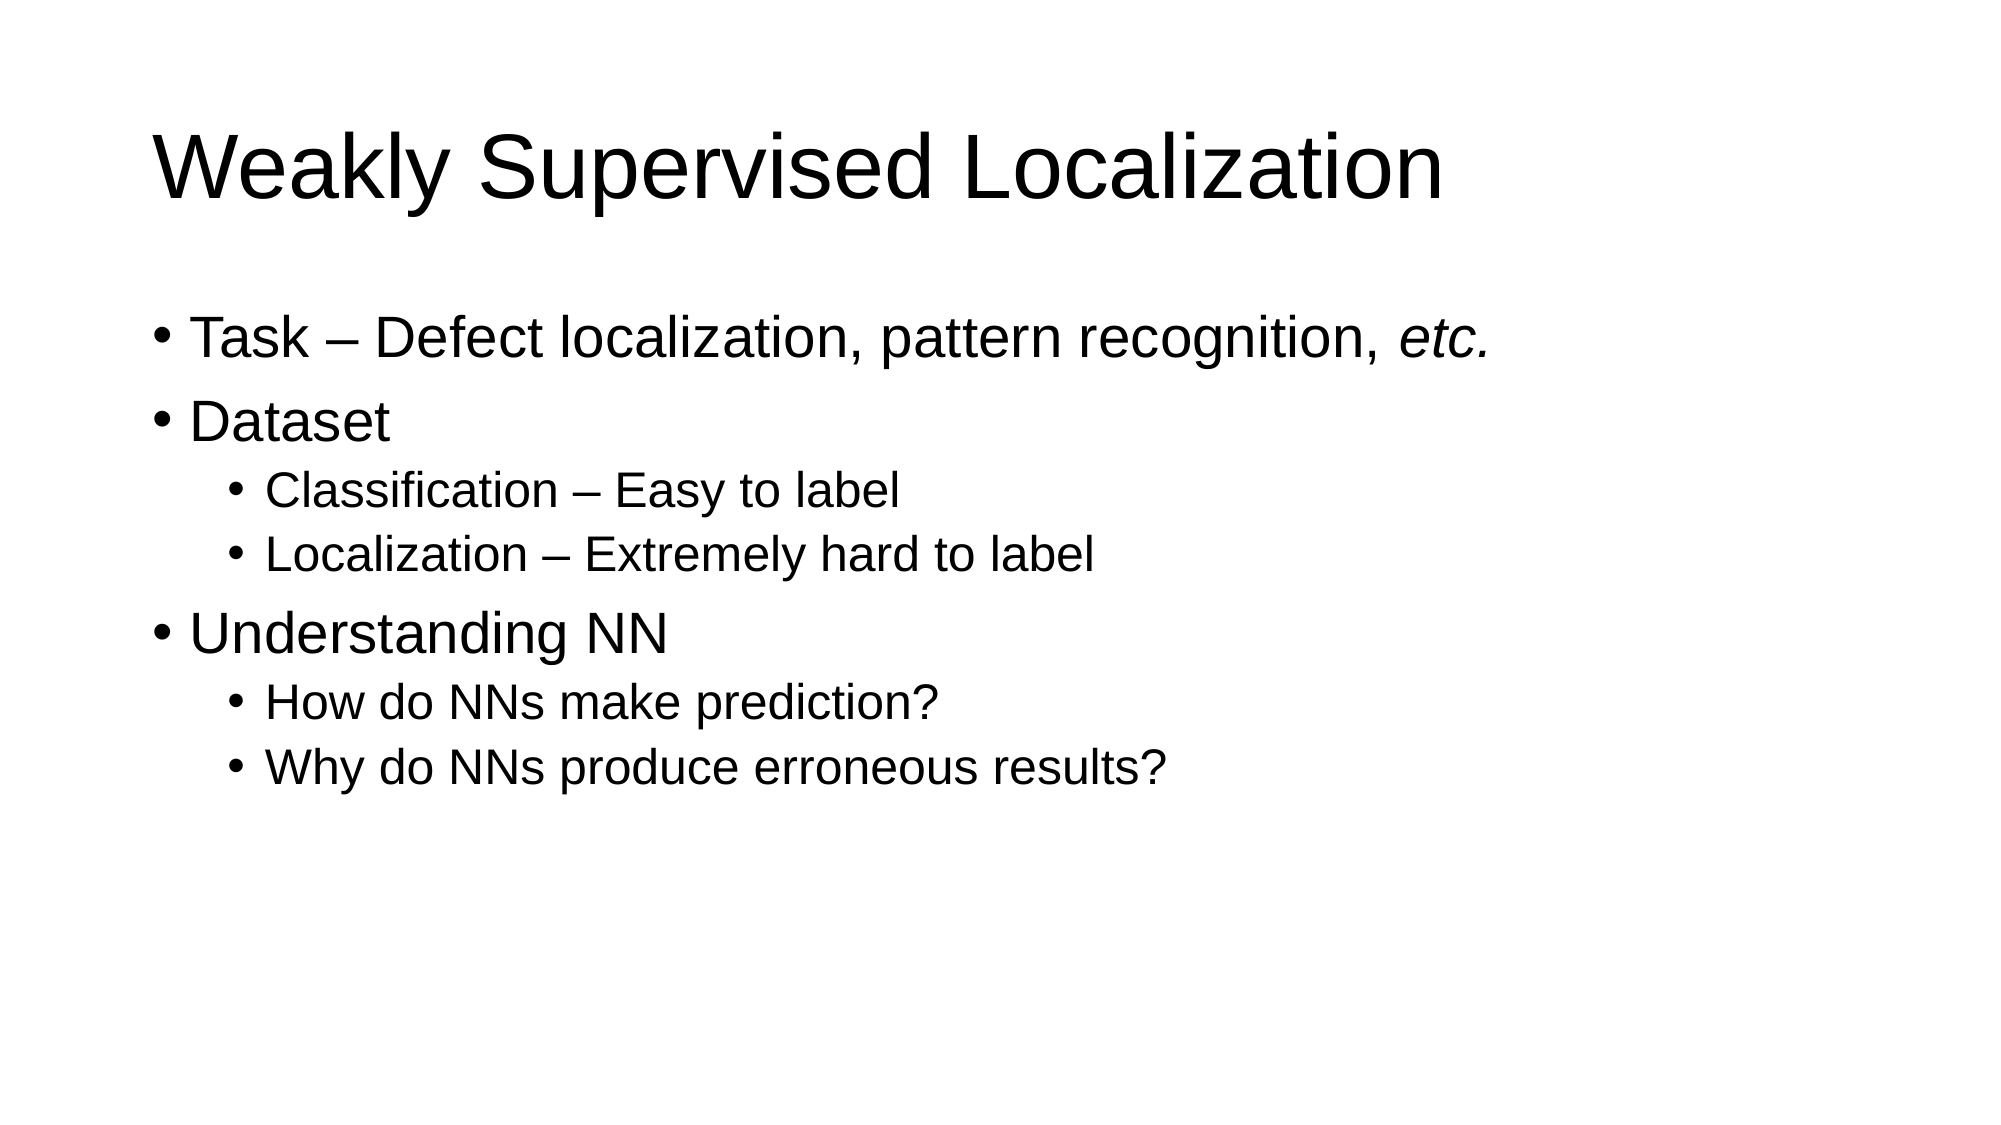

# Weakly Supervised Localization
Task – Defect localization, pattern recognition, etc.
Dataset
Classification – Easy to label
Localization – Extremely hard to label
Understanding NN
How do NNs make prediction?
Why do NNs produce erroneous results?